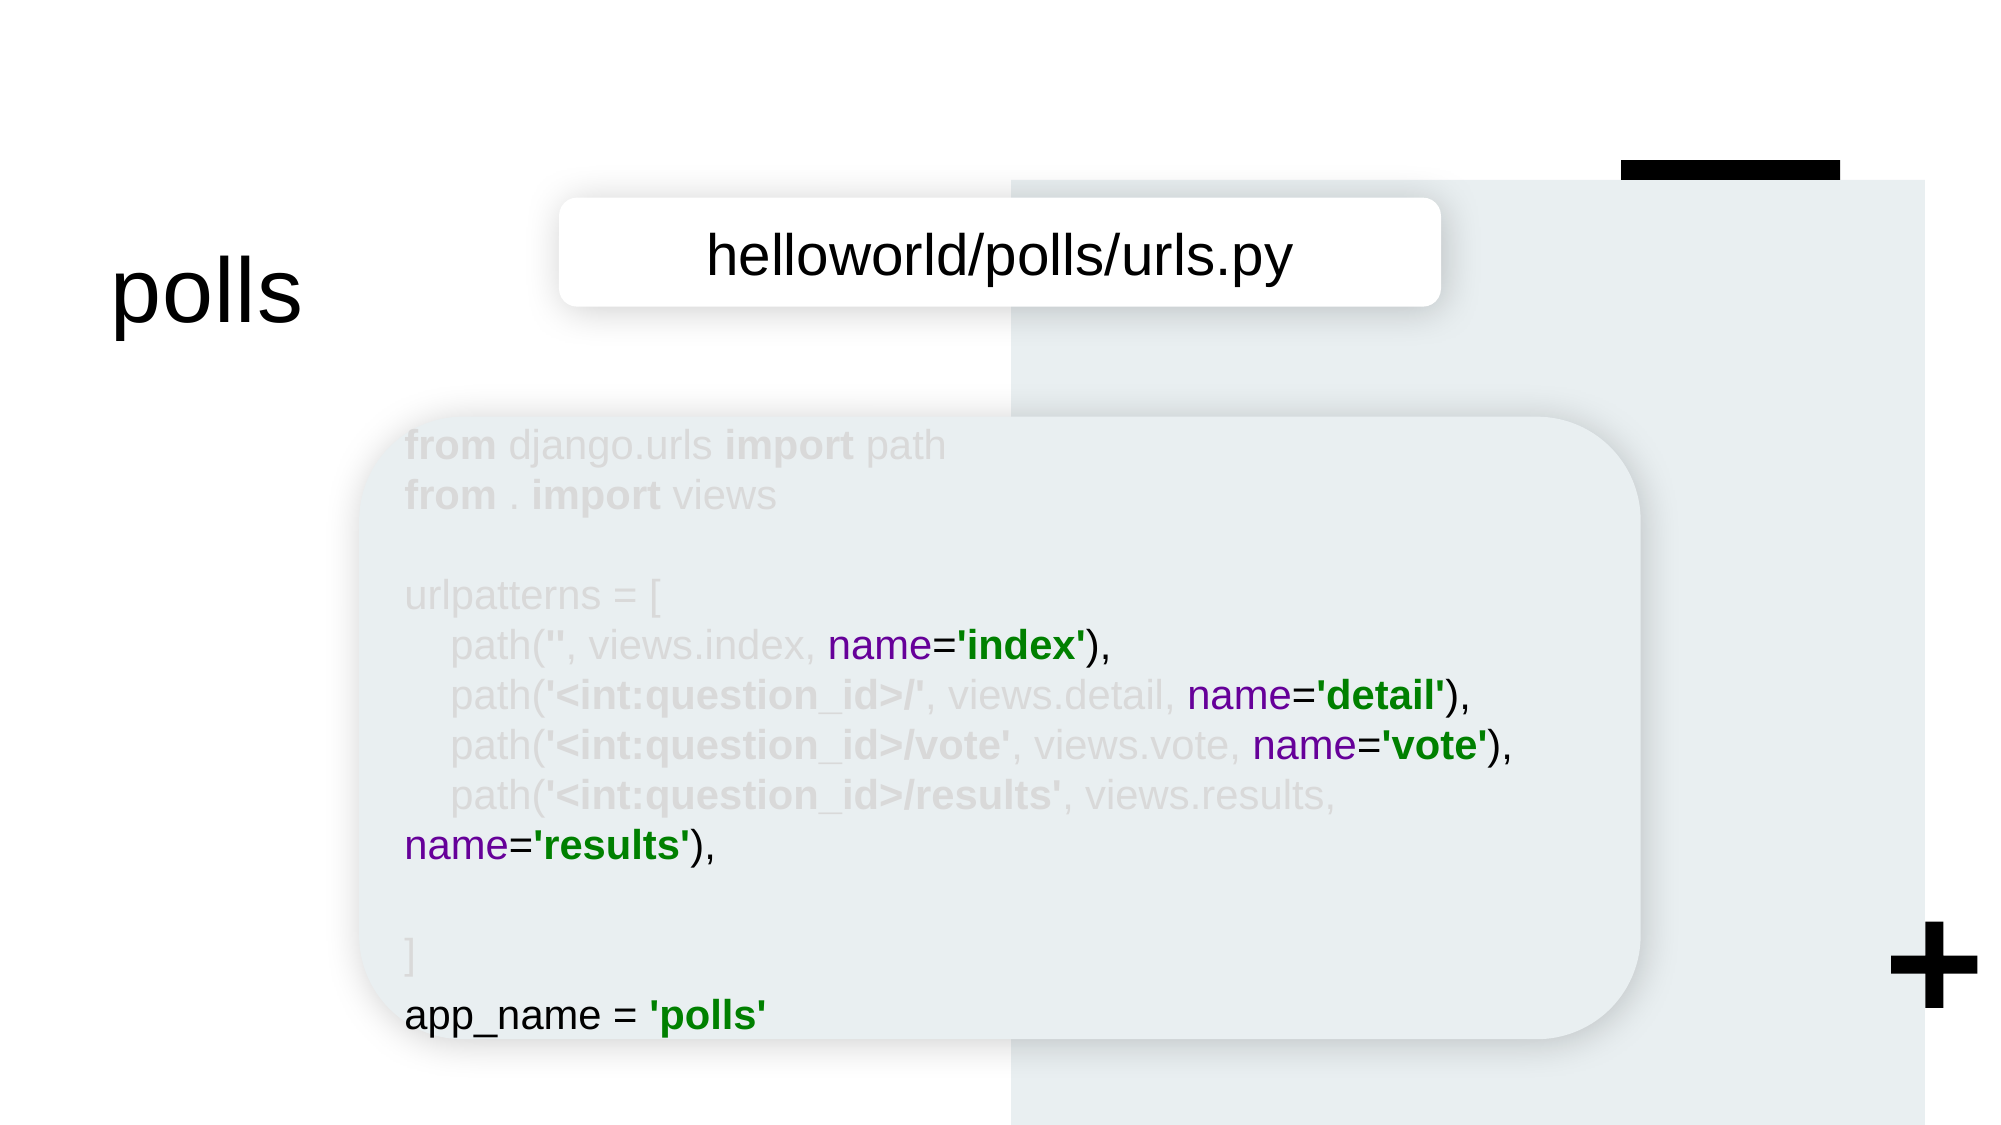

# polls
helloworld/polls/urls.py
from django.urls import path
from . import views
urlpatterns = [
    path('', views.index, name='index'),
    path('<int:question_id>/', views.detail, name='detail'),
    path('<int:question_id>/vote', views.vote, name='vote'),
    path('<int:question_id>/results', views.results, name='results'),
]
app_name = 'polls'